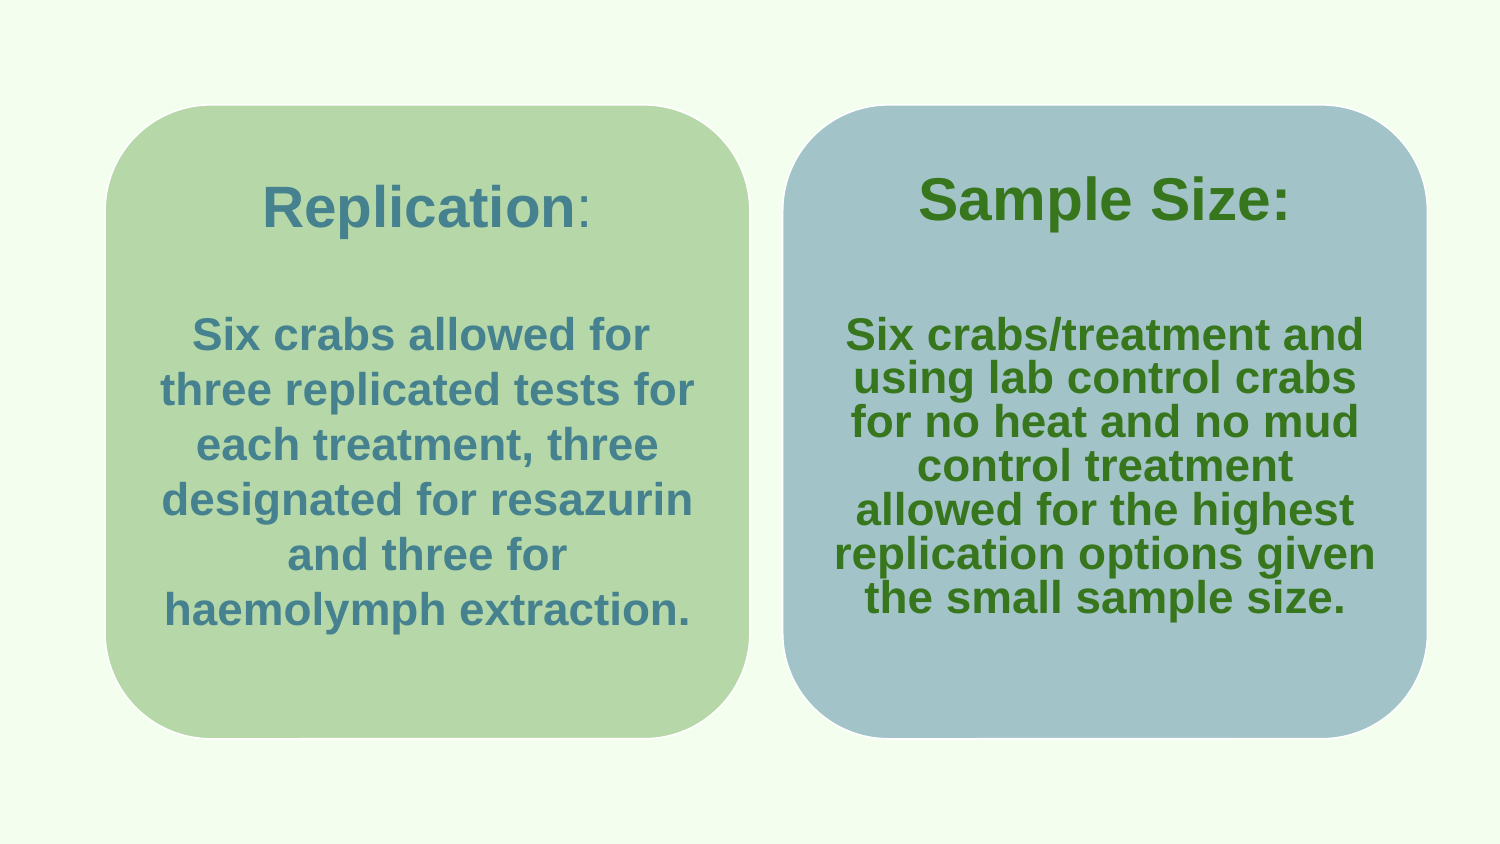

Sample Size:
Six crabs/treatment and using lab control crabs for no heat and no mud control treatment allowed for the highest replication options given the small sample size.

Replication:
Six crabs allowed for  three replicated tests for each treatment, three designated for resazurin and three for haemolymph extraction.
6 crabs allowed for three replicated tests for each treatment.
6 crabs allowed for three replicated tests for each treatment.